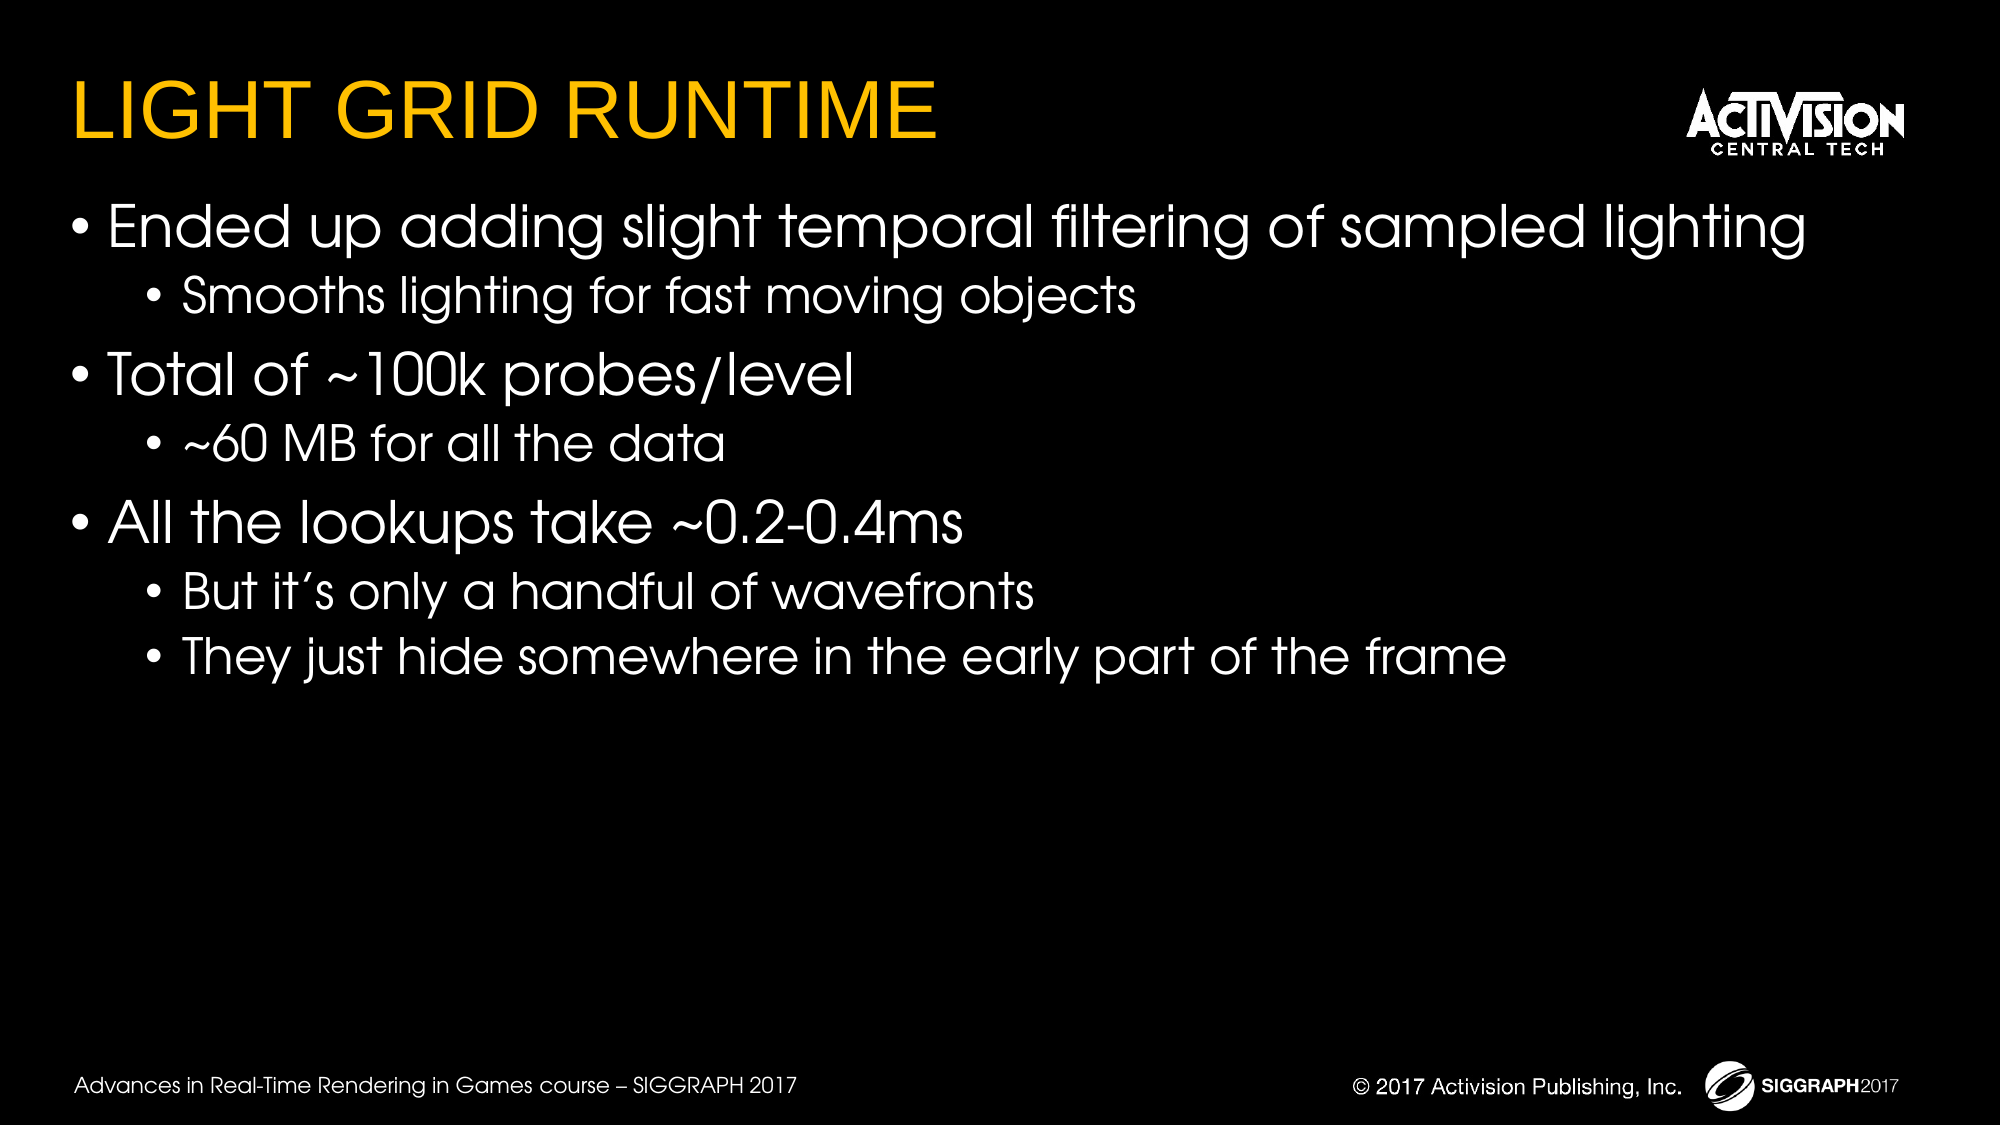

# LIGHT GRID RUNTIME
Ended up adding slight temporal filtering of sampled lighting
Smooths lighting for fast moving objects
Total of ~100k probes/level
~60 MB for all the data
All the lookups take ~0.2-0.4ms
But it’s only a handful of wavefronts
They just hide somewhere in the early part of the frame